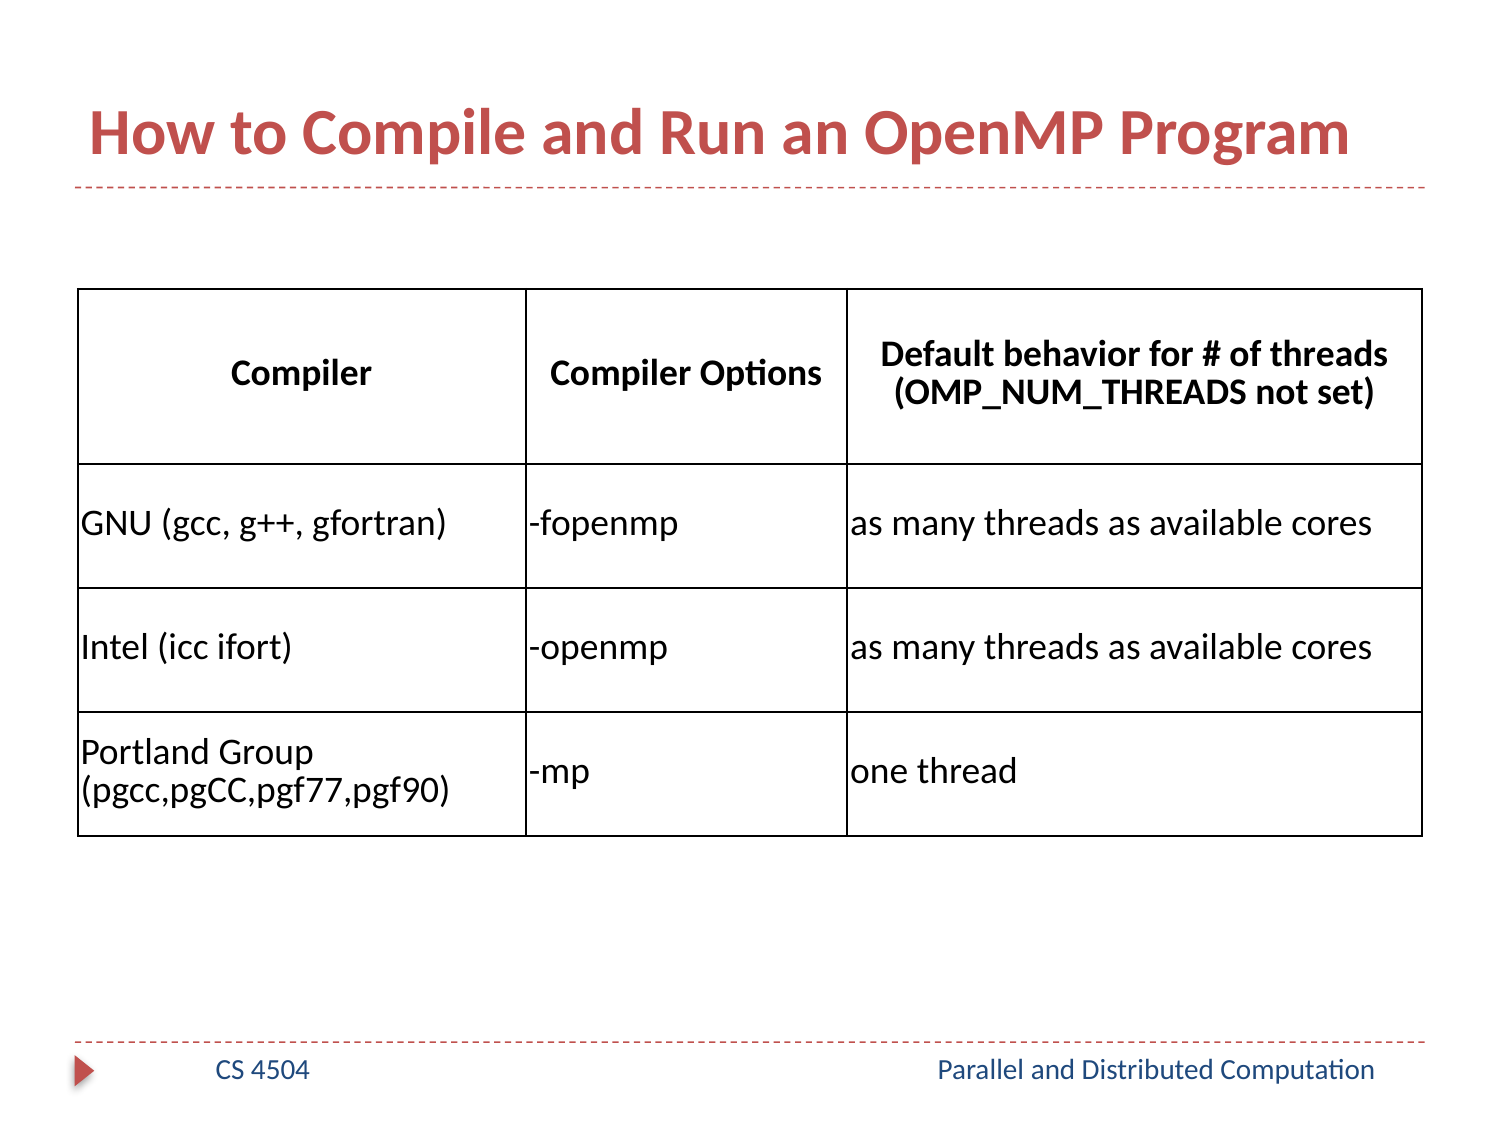

# How to Compile and Run an OpenMP Program
| Compiler | Compiler Options | Default behavior for # of threads (OMP\_NUM\_THREADS not set) |
| --- | --- | --- |
| GNU (gcc, g++, gfortran) | -fopenmp | as many threads as available cores |
| Intel (icc ifort) | -openmp | as many threads as available cores |
| Portland Group (pgcc,pgCC,pgf77,pgf90) | -mp | one thread |
CS 4504
Parallel and Distributed Computation